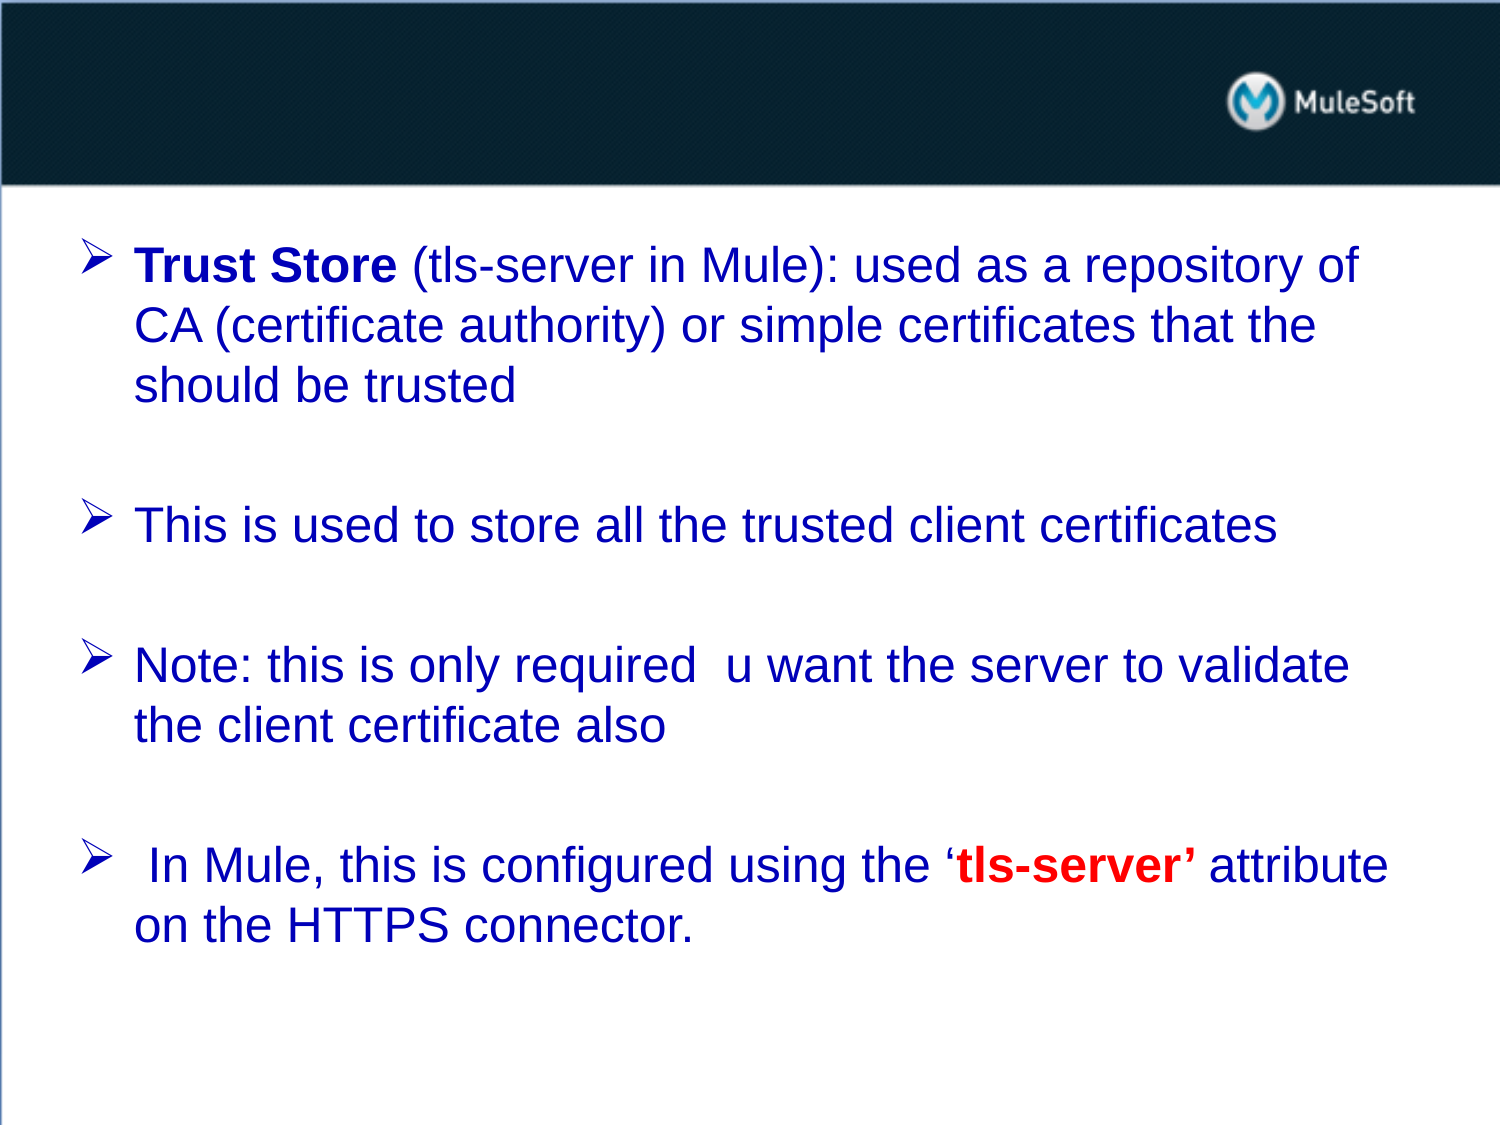

#
Trust Store (tls-server in Mule): used as a repository of CA (certificate authority) or simple certificates that the should be trusted

This is used to store all the trusted client certificates

Note: this is only required  u want the server to validate the client certificate also

 In Mule, this is configured using the ‘tls-server’ attribute on the HTTPS connector.